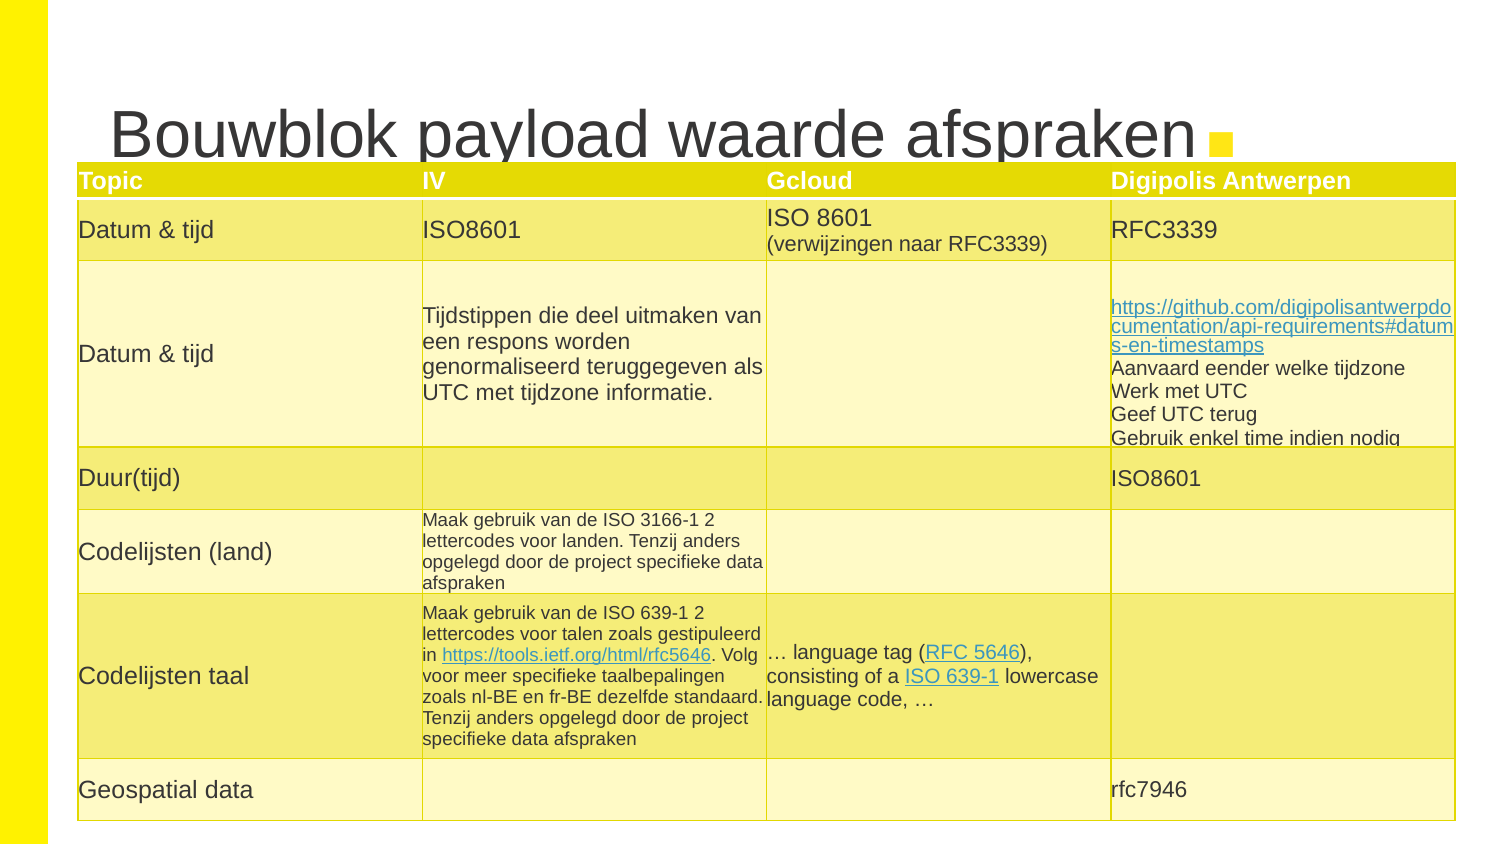

Bouwblok payload waarde afspraken.
| Topic | IV | Gcloud | Digipolis Antwerpen |
| --- | --- | --- | --- |
| Datum & tijd | ISO8601 | ISO 8601 (verwijzingen naar RFC3339) | RFC3339 |
| Datum & tijd | Tijdstippen die deel uitmaken van een respons worden genormaliseerd teruggegeven als UTC met tijdzone informatie. |  | https://github.com/digipolisantwerpdocumentation/api-requirements#datums-en-timestamps Aanvaard eender welke tijdzone Werk met UTC Geef UTC terug Gebruik enkel time indien nodig |
| Duur(tijd) |  |  | ISO8601 |
| Codelijsten (land) | Maak gebruik van de ISO 3166-1 2 lettercodes voor landen. Tenzij anders opgelegd door de project specifieke data afspraken |  |  |
| Codelijsten taal | Maak gebruik van de ISO 639-1 2 lettercodes voor talen zoals gestipuleerd in https://tools.ietf.org/html/rfc5646. Volg voor meer specifieke taalbepalingen zoals nl-BE en fr-BE dezelfde standaard. Tenzij anders opgelegd door de project specifieke data afspraken | … language tag (RFC 5646), consisting of a ISO 639-1 lowercase language code, … |  |
| Geospatial data |  |  | rfc7946 |